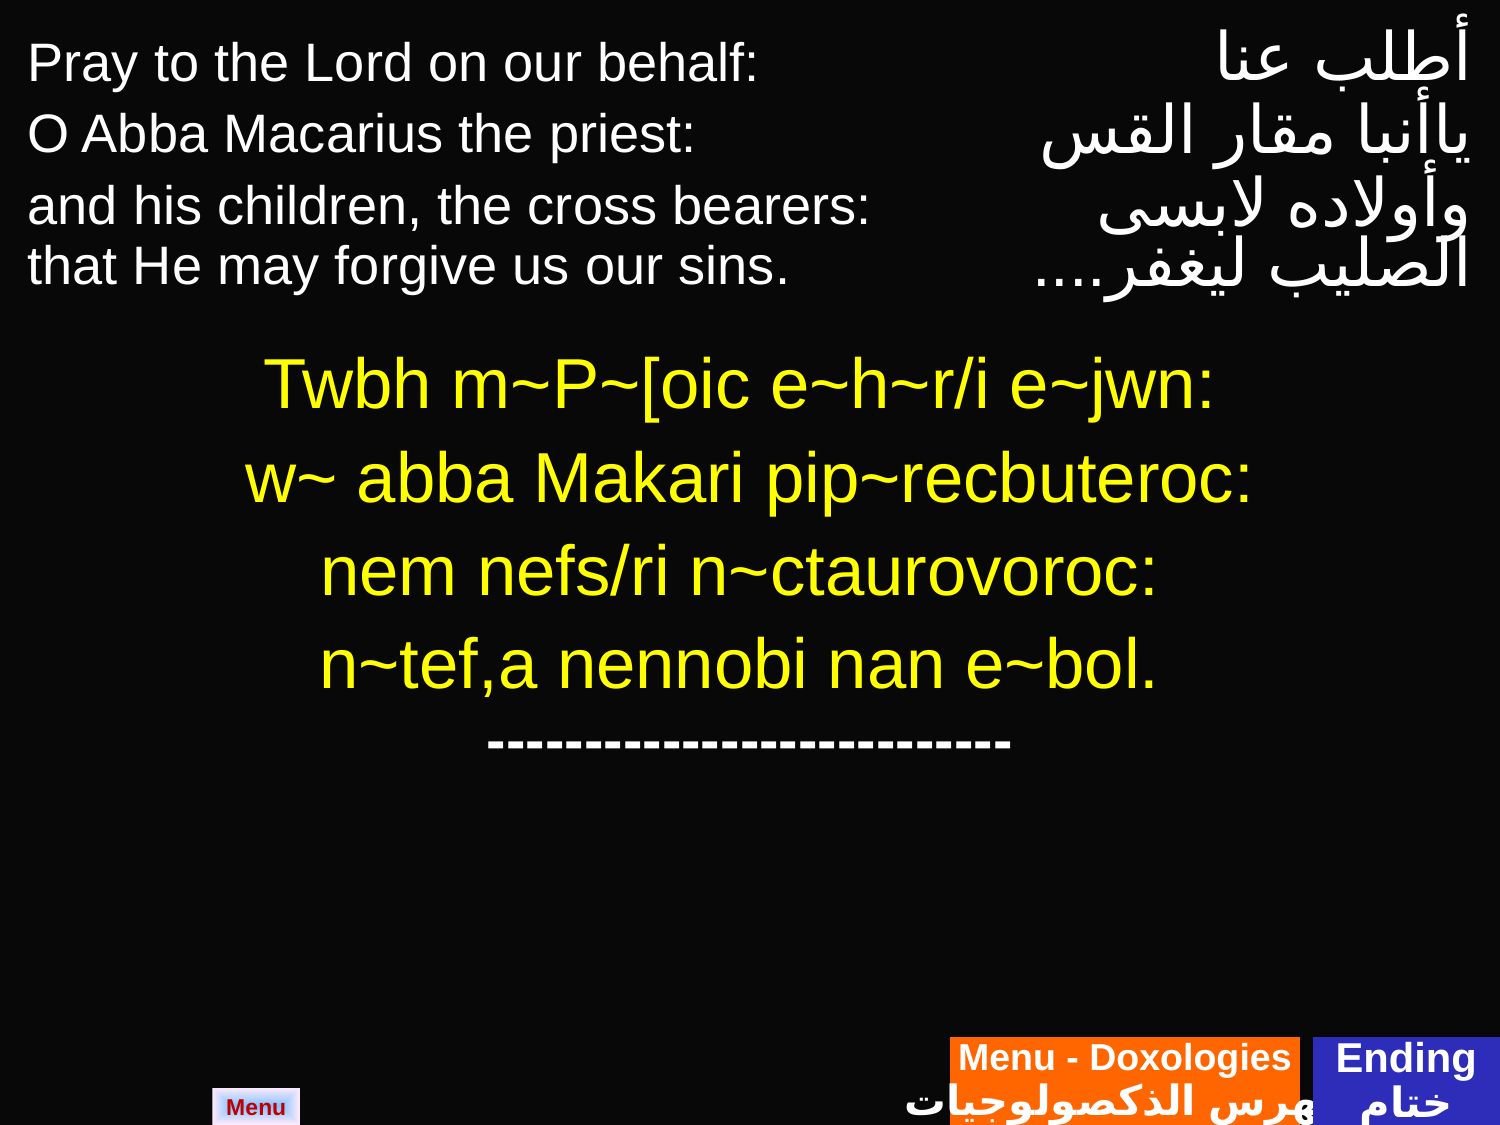

| Pray to the Lord on our behalf: O Abba Macarius the priest: and his children, the cross bearers: that He may forgive us our sins. | أطلب عنا ياأنبا مقار القس وأولاده لابسى الصليب ليغفر.... |
| --- | --- |
| Twbh m~P~[oic e~h~r/i e~jwn: w~ abba Makari pip~recbuteroc: nem nefs/ri n~ctaurovoroc: n~tef,a nennobi nan e~bol. |  |
| --------------------------- |  |
Menu - Doxologies
فهرس الذكصولوجيات
Ending
ختام
Menu